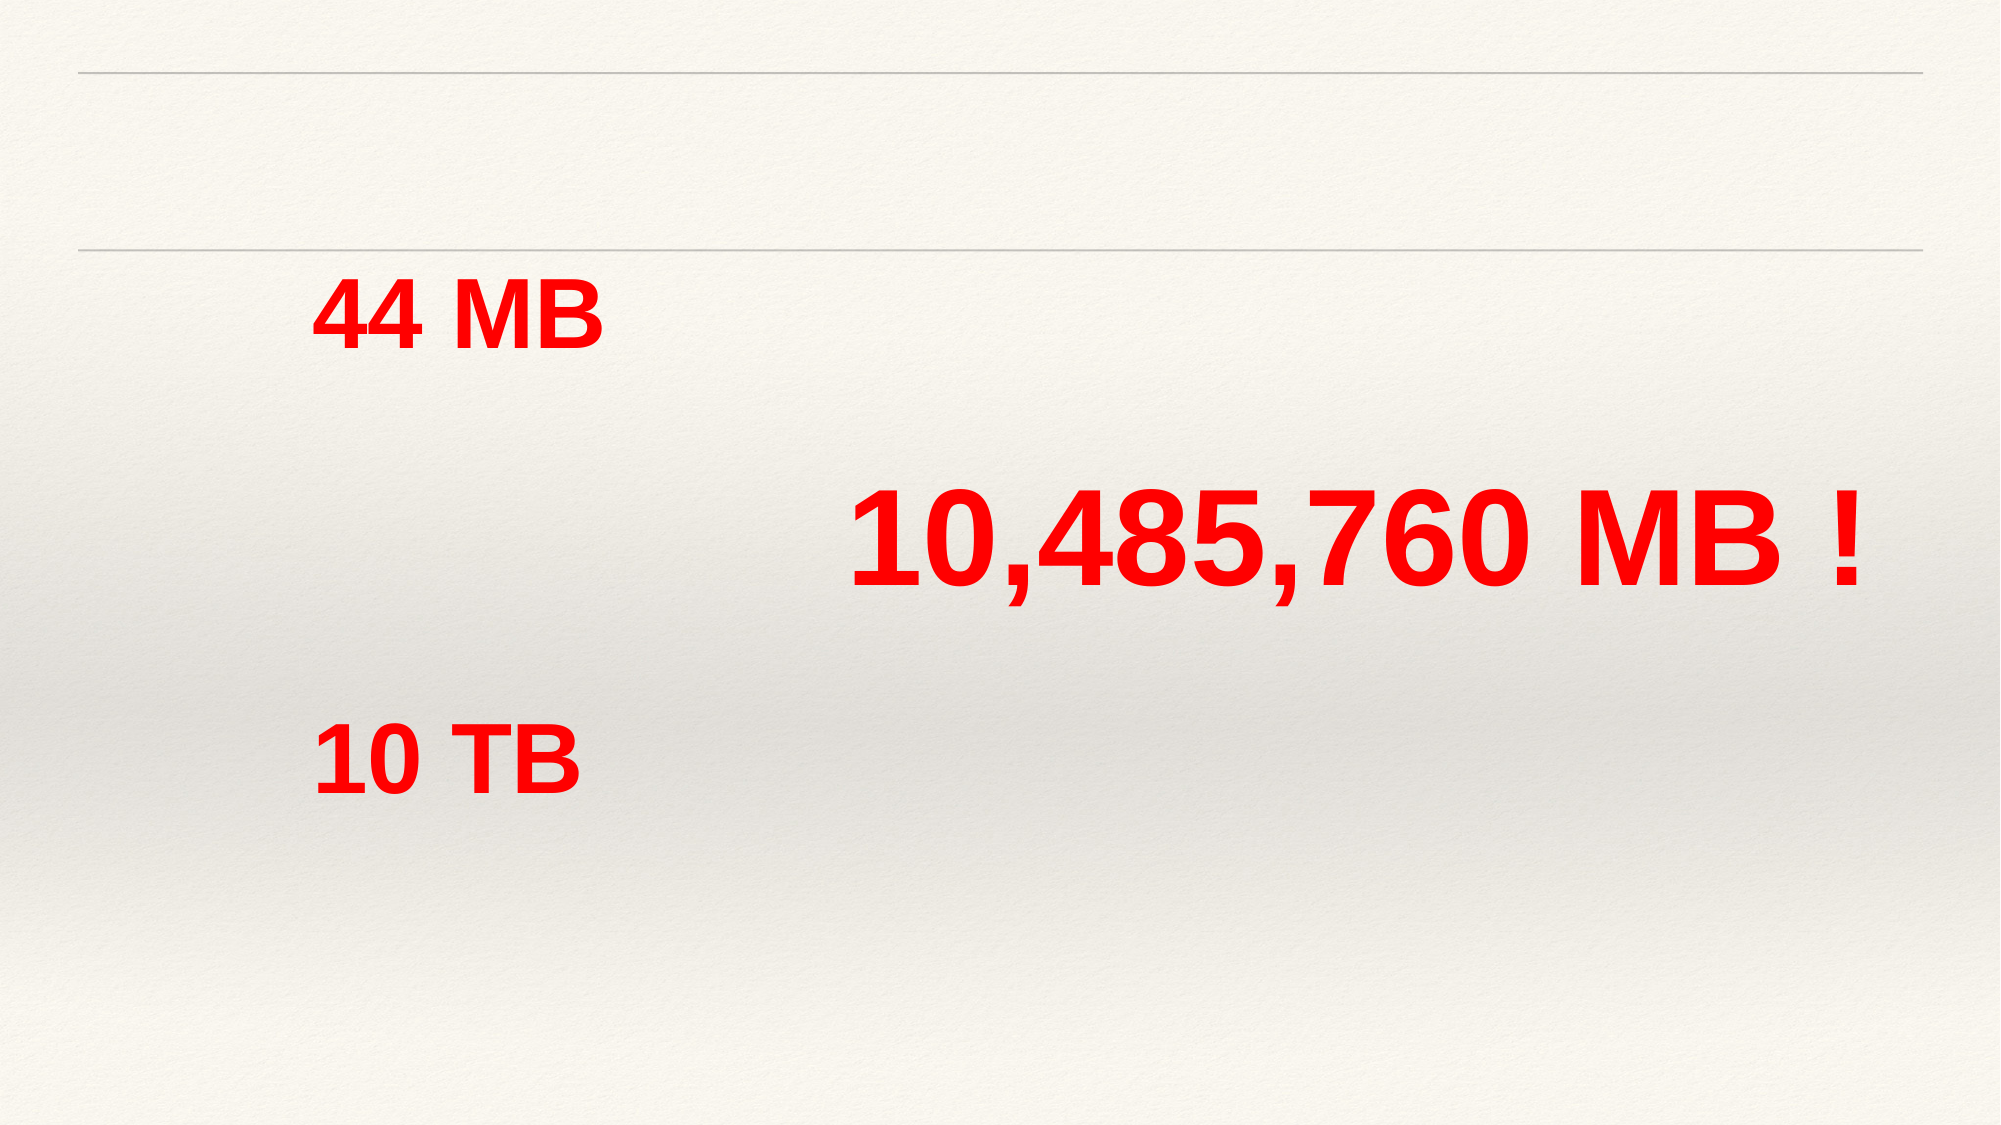

44 MB
10,485,760 MB !
 10 TB